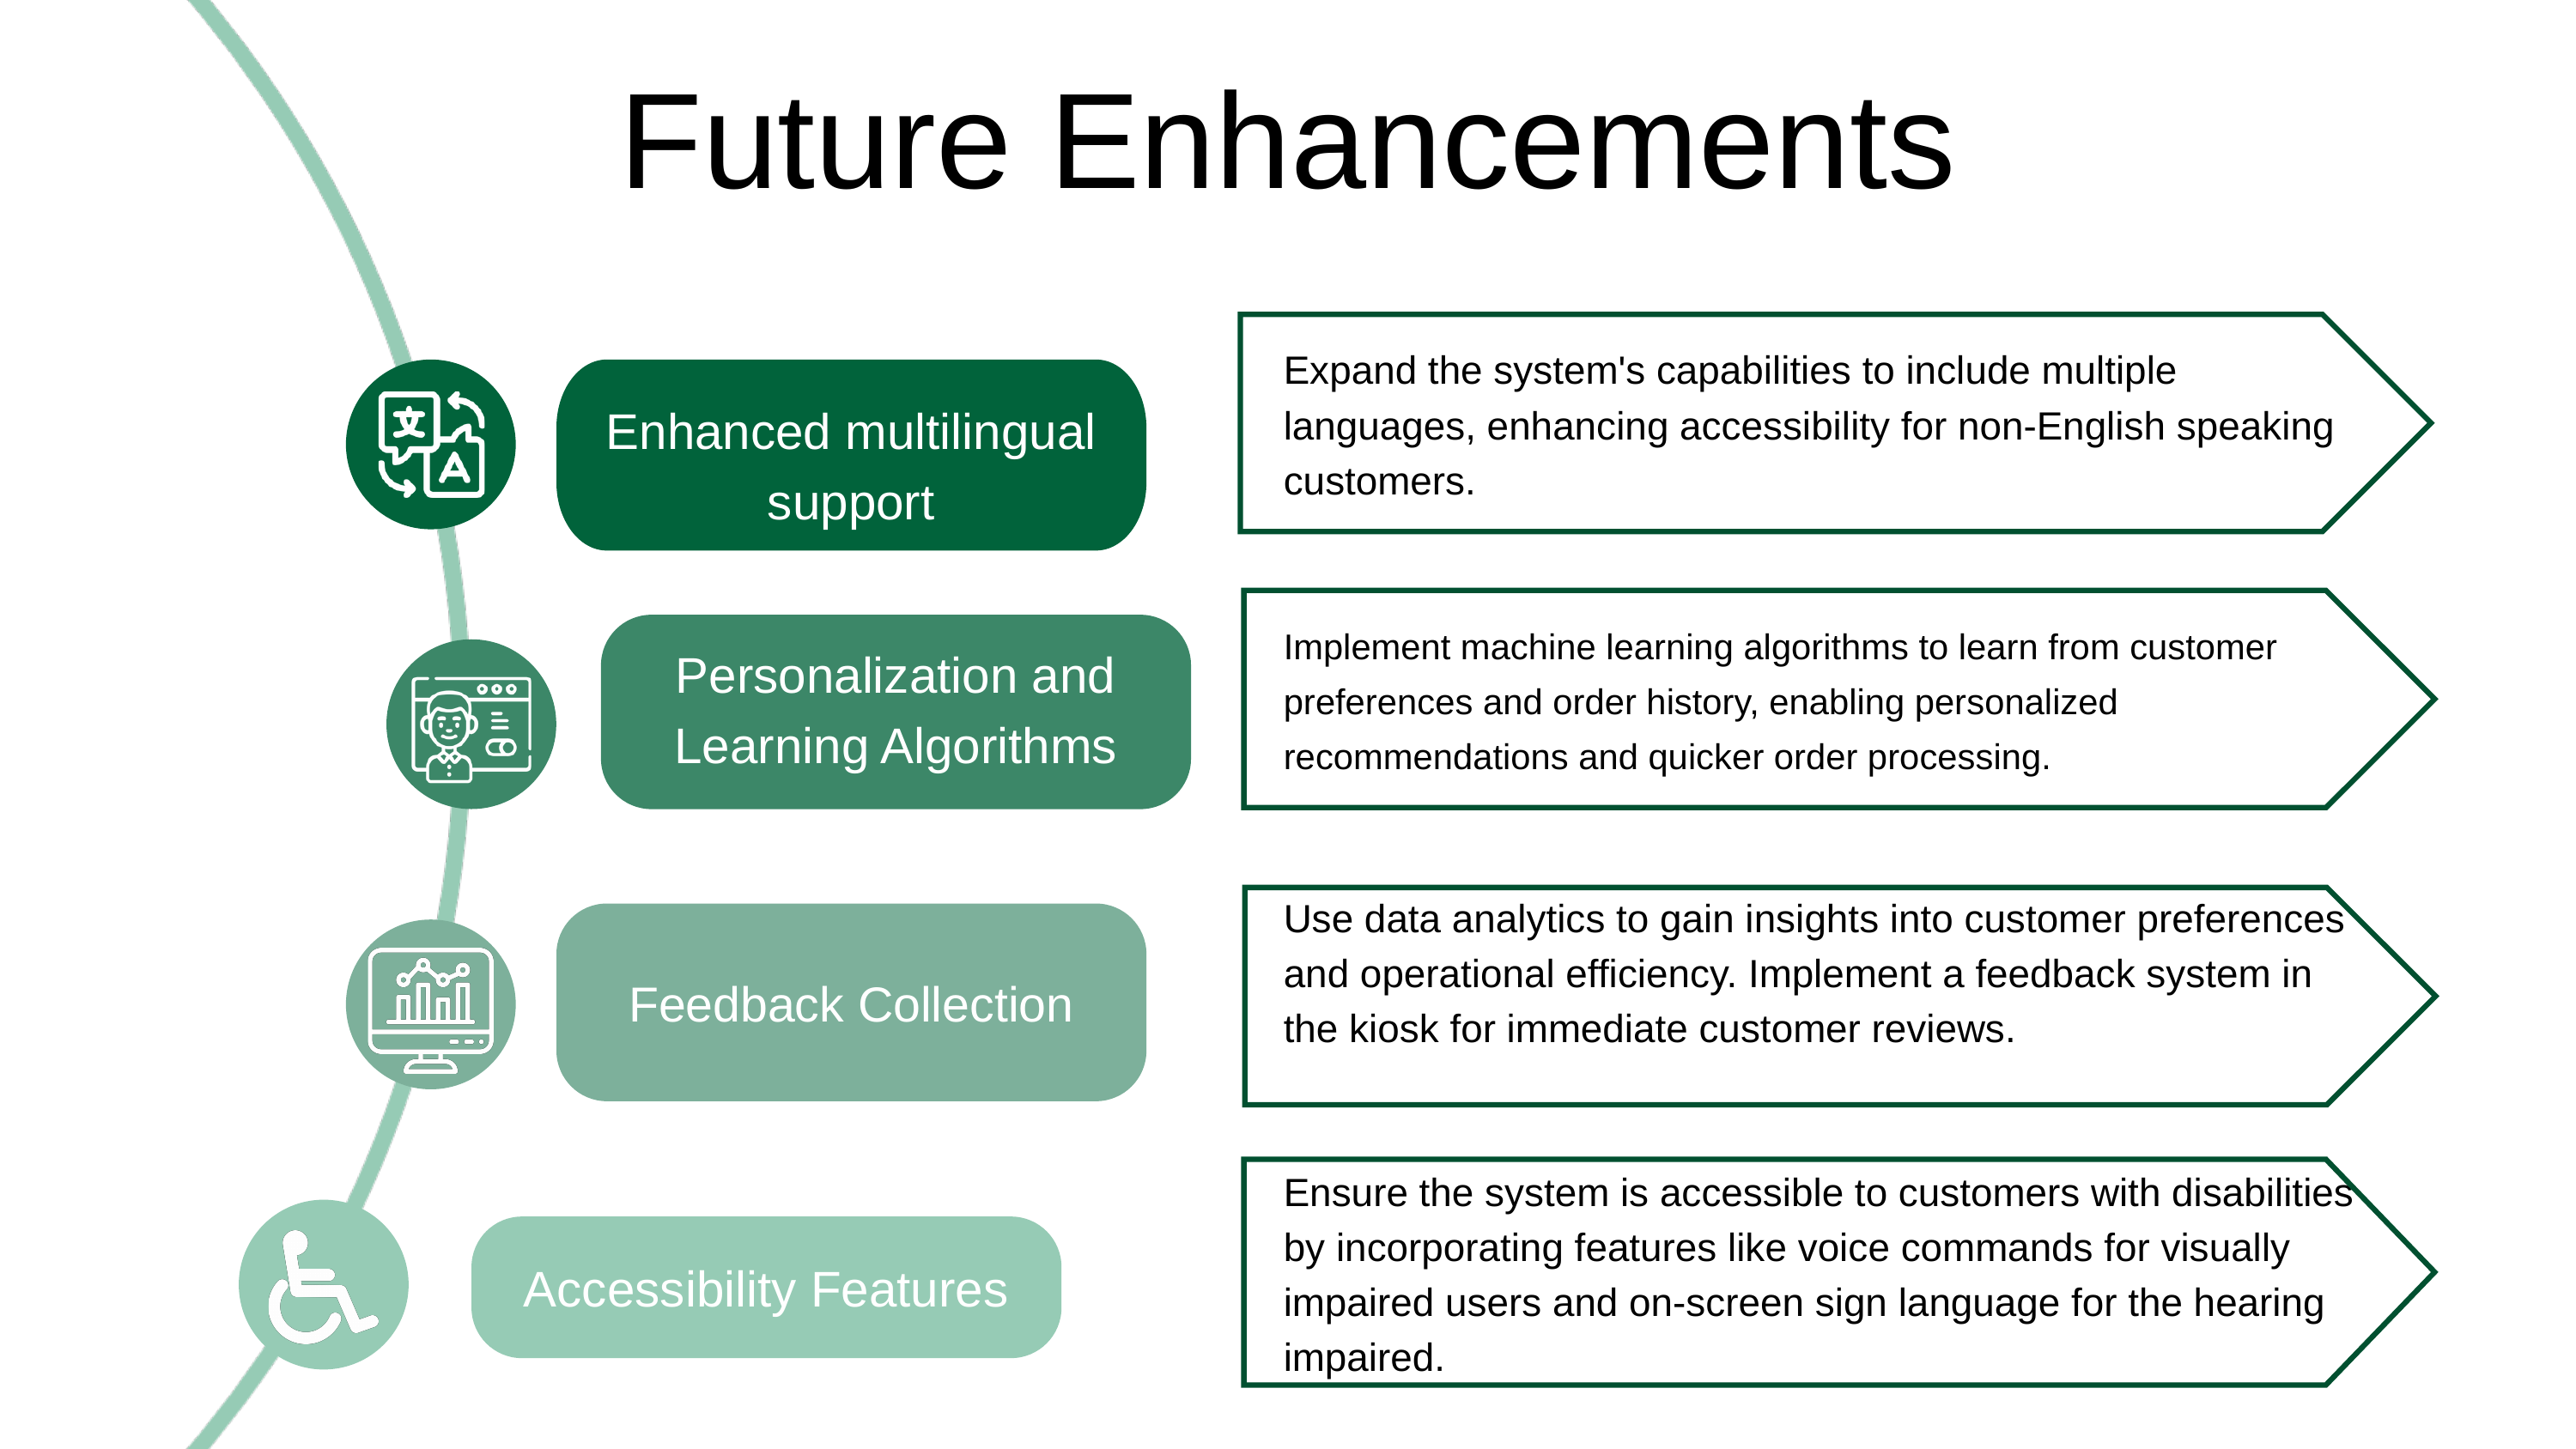

Future Enhancements

Expand the system's capabilities to include multiple languages, enhancing accessibility for non-English speaking customers.

Enhanced multilingual support

Implement machine learning algorithms to learn from customer preferences and order history, enabling personalized recommendations and quicker order processing.

Personalization and Learning Algorithms

Use data analytics to gain insights into customer preferences and operational efficiency. Implement a feedback system in the kiosk for immediate customer reviews.

Feedback Collection

Ensure the system is accessible to customers with disabilities by incorporating features like voice commands for visually impaired users and on-screen sign language for the hearing impaired.

Accessibility Features